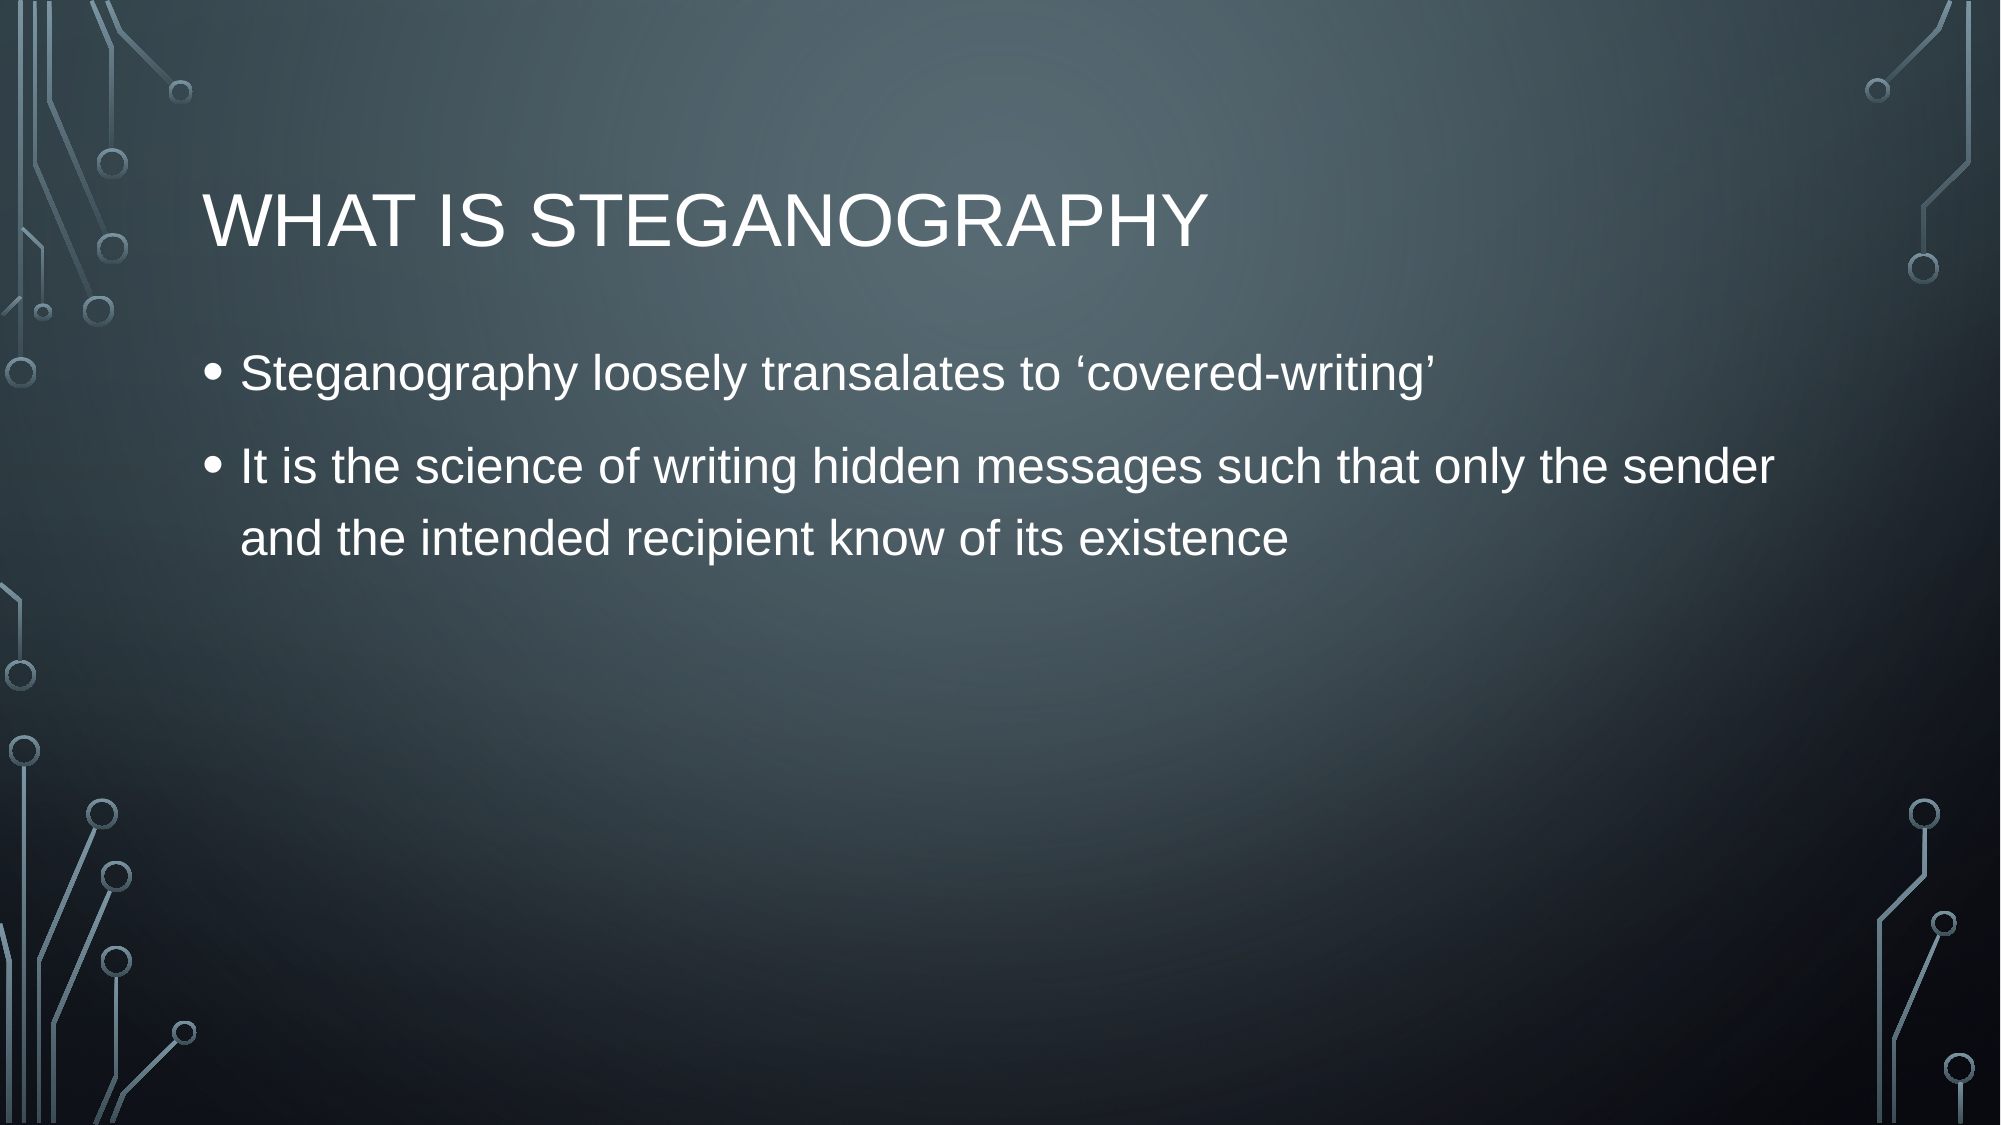

# What is Steganography
Steganography loosely transalates to ‘covered-writing’
It is the science of writing hidden messages such that only the sender and the intended recipient know of its existence